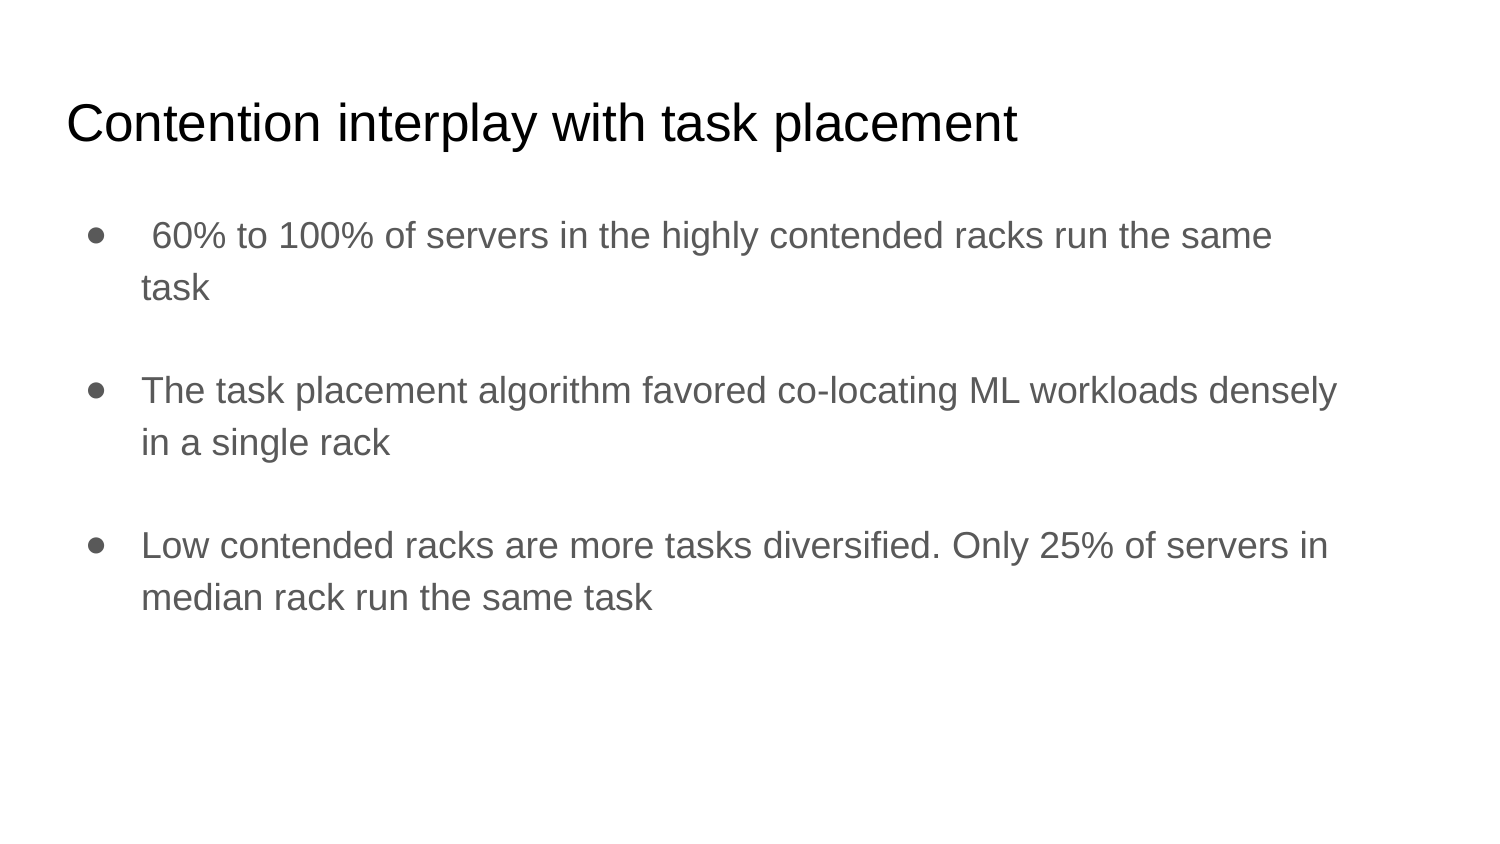

# Contention interplay with task placement
 60% to 100% of servers in the highly contended racks run the same task

The task placement algorithm favored co-locating ML workloads densely in a single rack

Low contended racks are more tasks diversified. Only 25% of servers in median rack run the same task